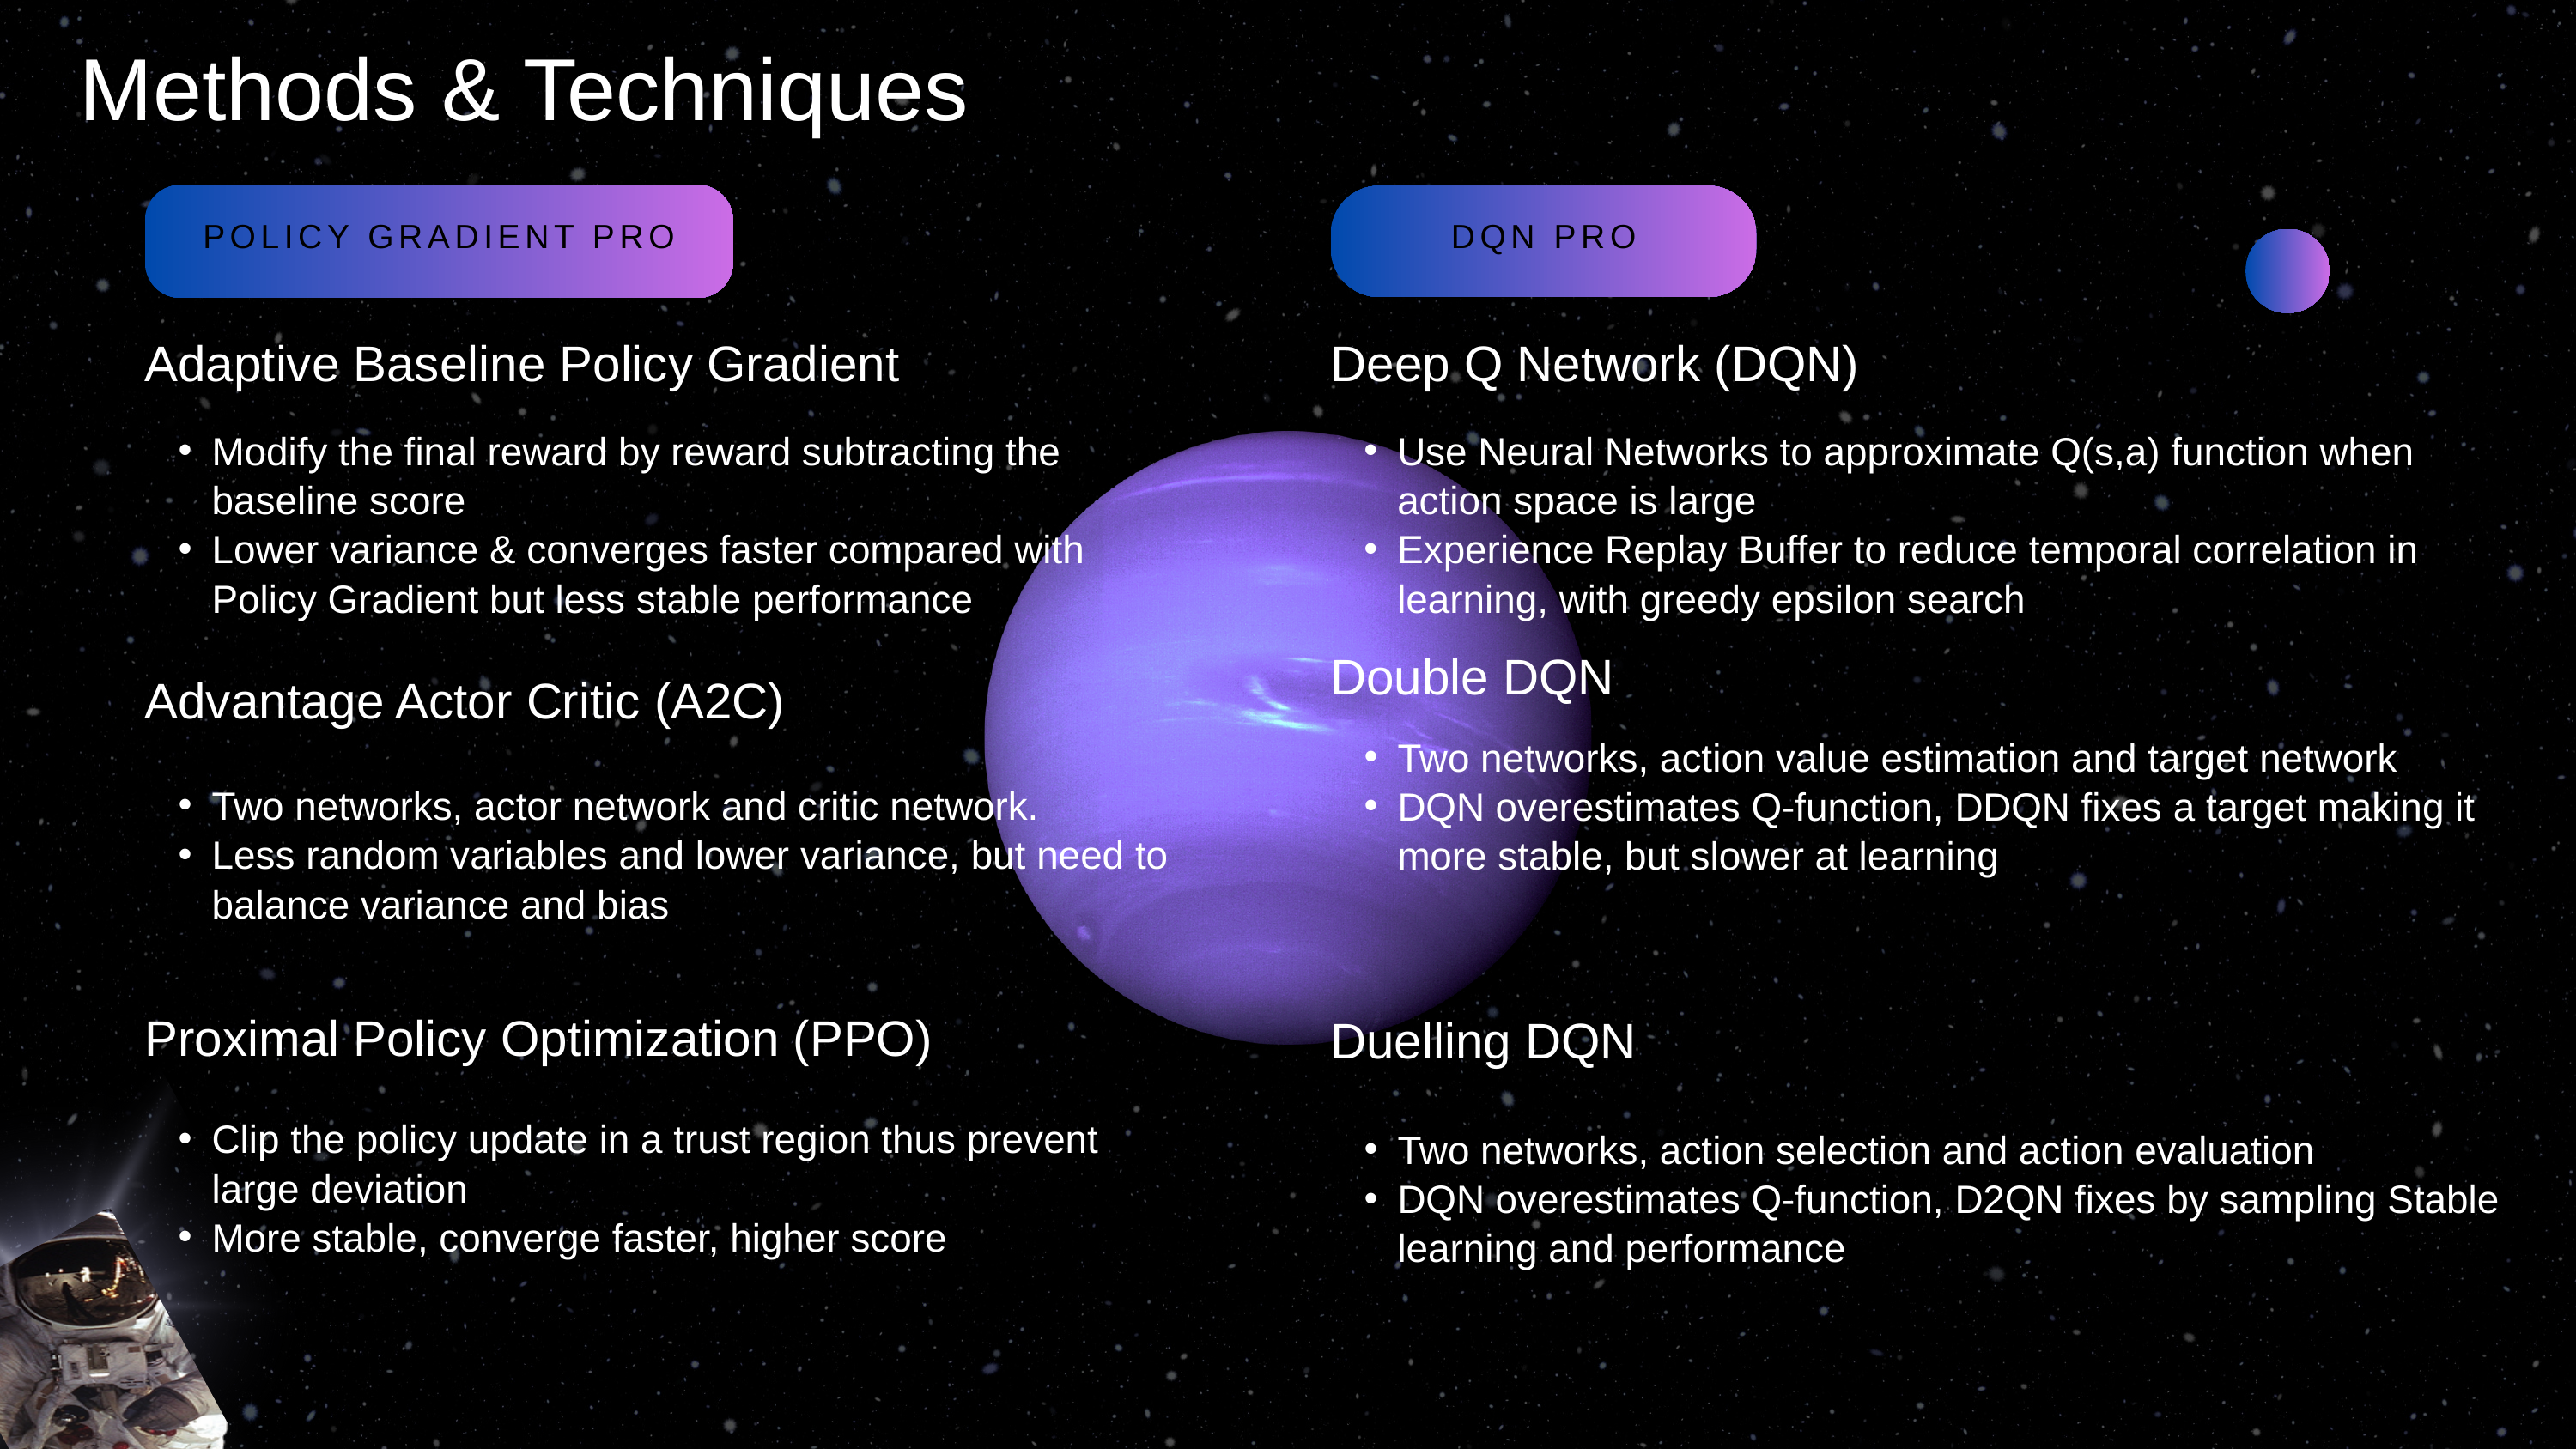

Methods & Techniques

POLICY GRADIENT PRO

DQN PRO

Adaptive Baseline Policy Gradient
Deep Q Network (DQN)
Modify the final reward by reward subtracting the baseline score
Lower variance & converges faster compared with Policy Gradient but less stable performance
Use Neural Networks to approximate Q(s,a) function when action space is large
Experience Replay Buffer to reduce temporal correlation in learning, with greedy epsilon search

Double DQN
Advantage Actor Critic (A2C)
Two networks, action value estimation and target network
DQN overestimates Q-function, DDQN fixes a target making it more stable, but slower at learning
Two networks, actor network and critic network.
Less random variables and lower variance, but need to balance variance and bias
Proximal Policy Optimization (PPO)
Duelling DQN

Clip the policy update in a trust region thus prevent large deviation
More stable, converge faster, higher score
Two networks, action selection and action evaluation
DQN overestimates Q-function, D2QN fixes by sampling Stable learning and performance